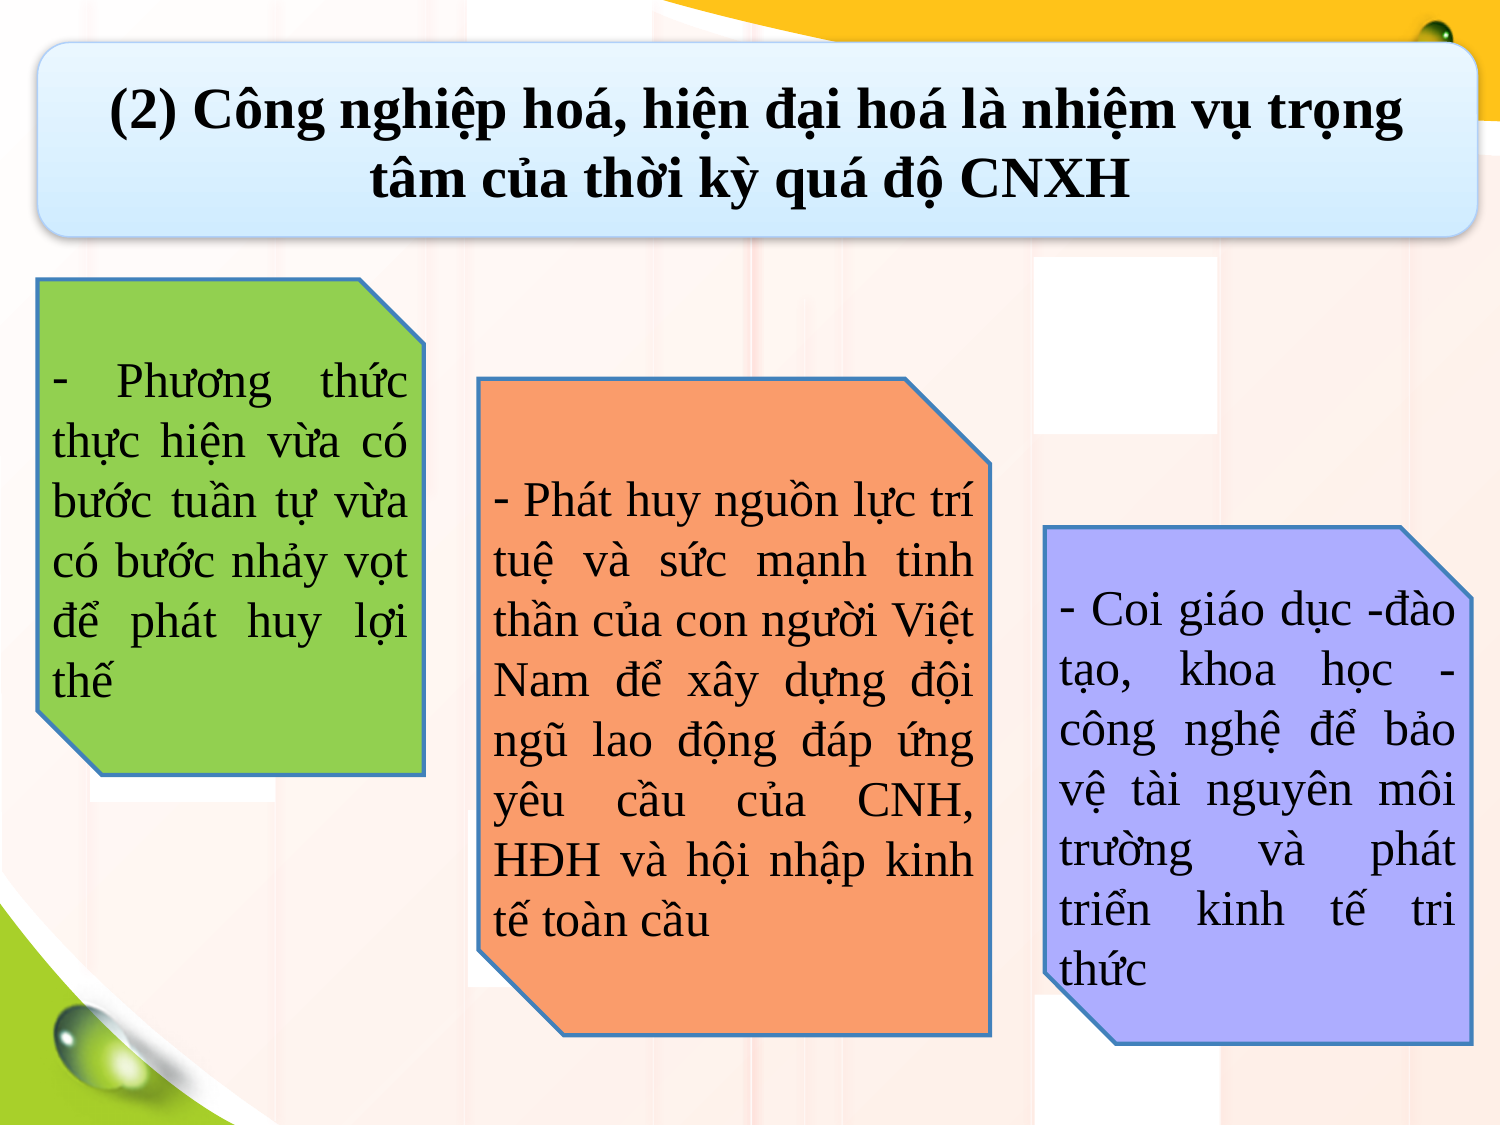

(2) Công nghiệp hoá, hiện đại hoá là nhiệm vụ trọng tâm của thời kỳ quá độ CNXH
 Phương thức thực hiện vừa có bước tuần tự vừa có bước nhảy vọt để phát huy lợi thế

 Phát huy nguồn lực trí tuệ và sức mạnh tinh thần của con người Việt Nam để xây dựng đội ngũ lao động đáp ứng yêu cầu của CNH, HĐH và hội nhập kinh tế toàn cầu
 Coi giáo dục -đào tạo, khoa học - công nghệ để bảo vệ tài nguyên môi trường và phát triển kinh tế tri thức